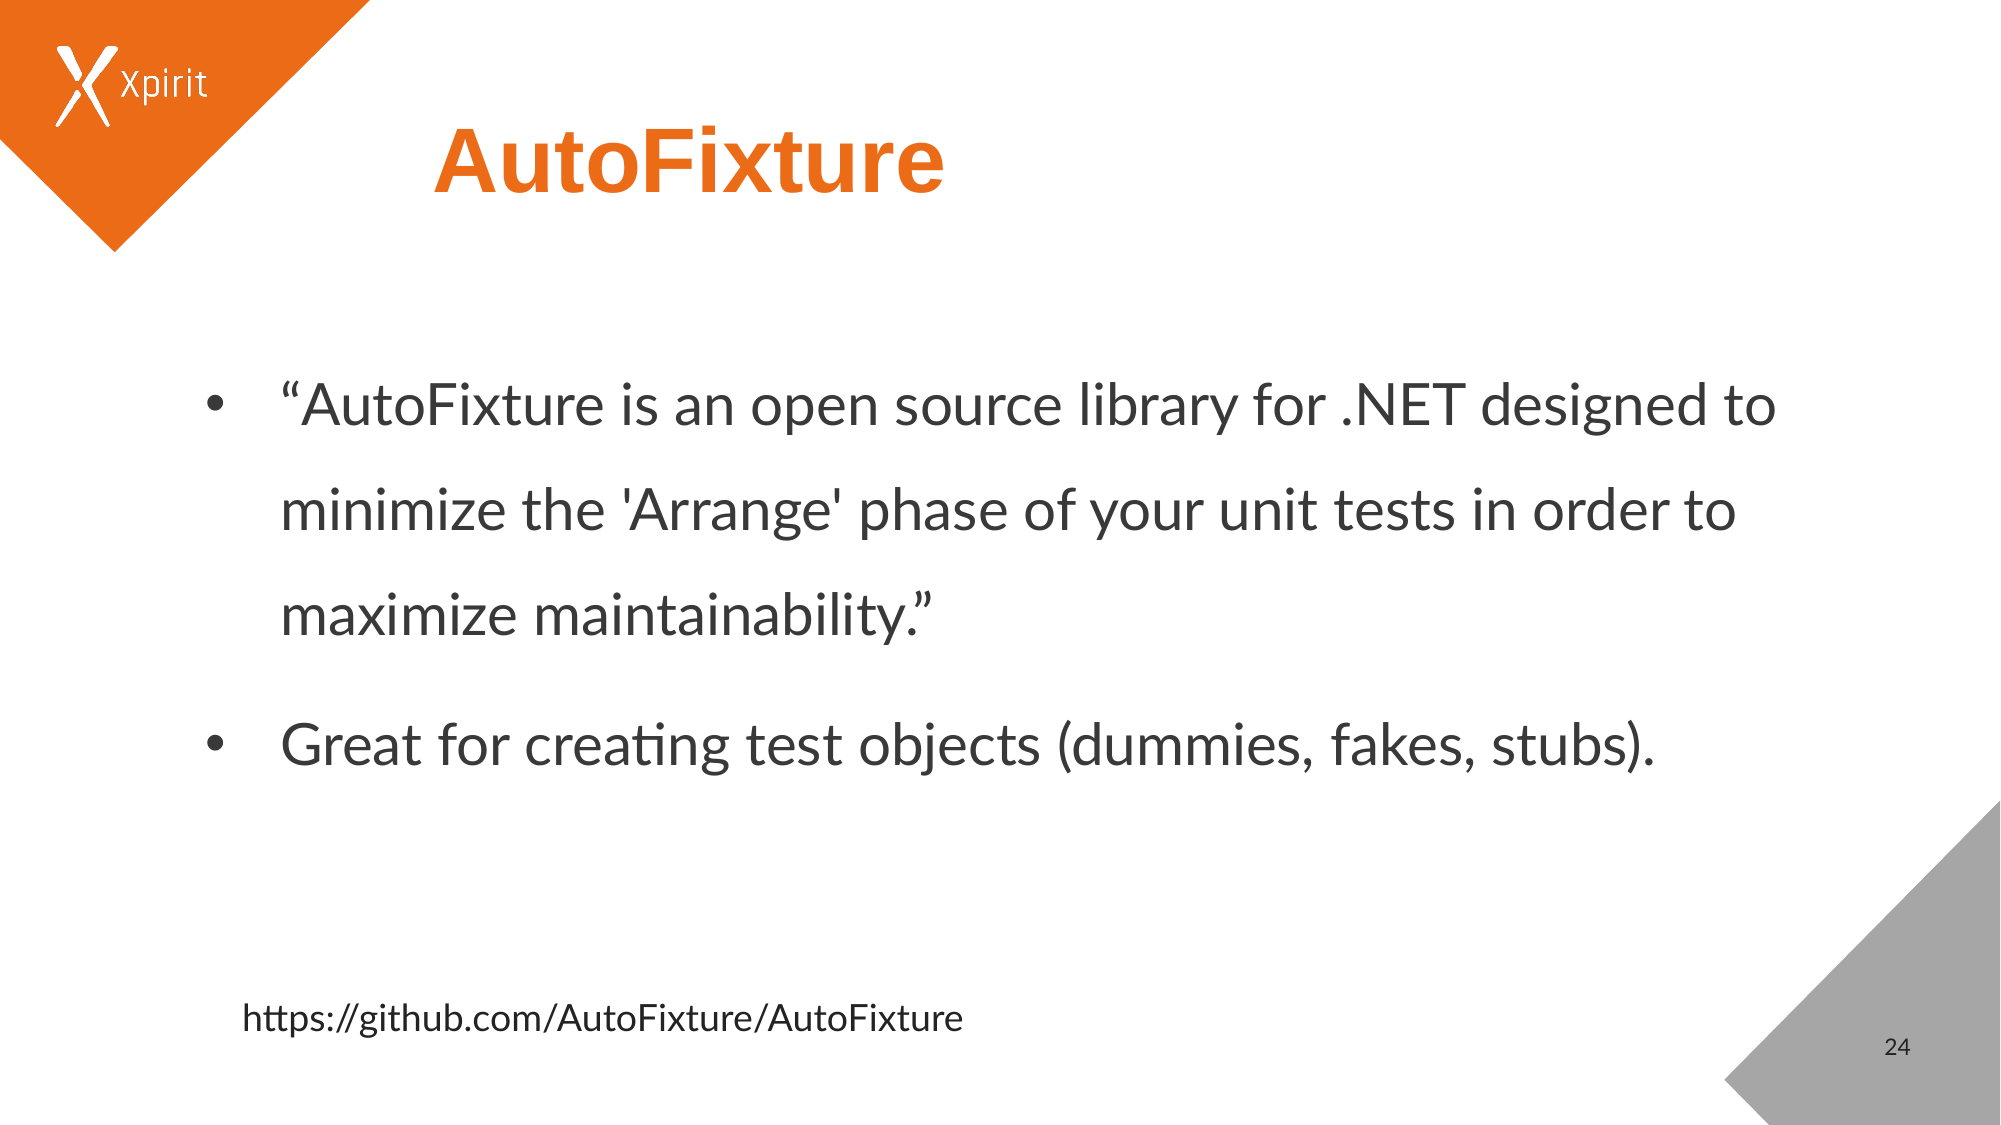

# AutoFixture
“AutoFixture is an open source library for .NET designed to minimize the 'Arrange' phase of your unit tests in order to maximize maintainability.”
Great for creating test objects (dummies, fakes, stubs).
https://github.com/AutoFixture/AutoFixture
24